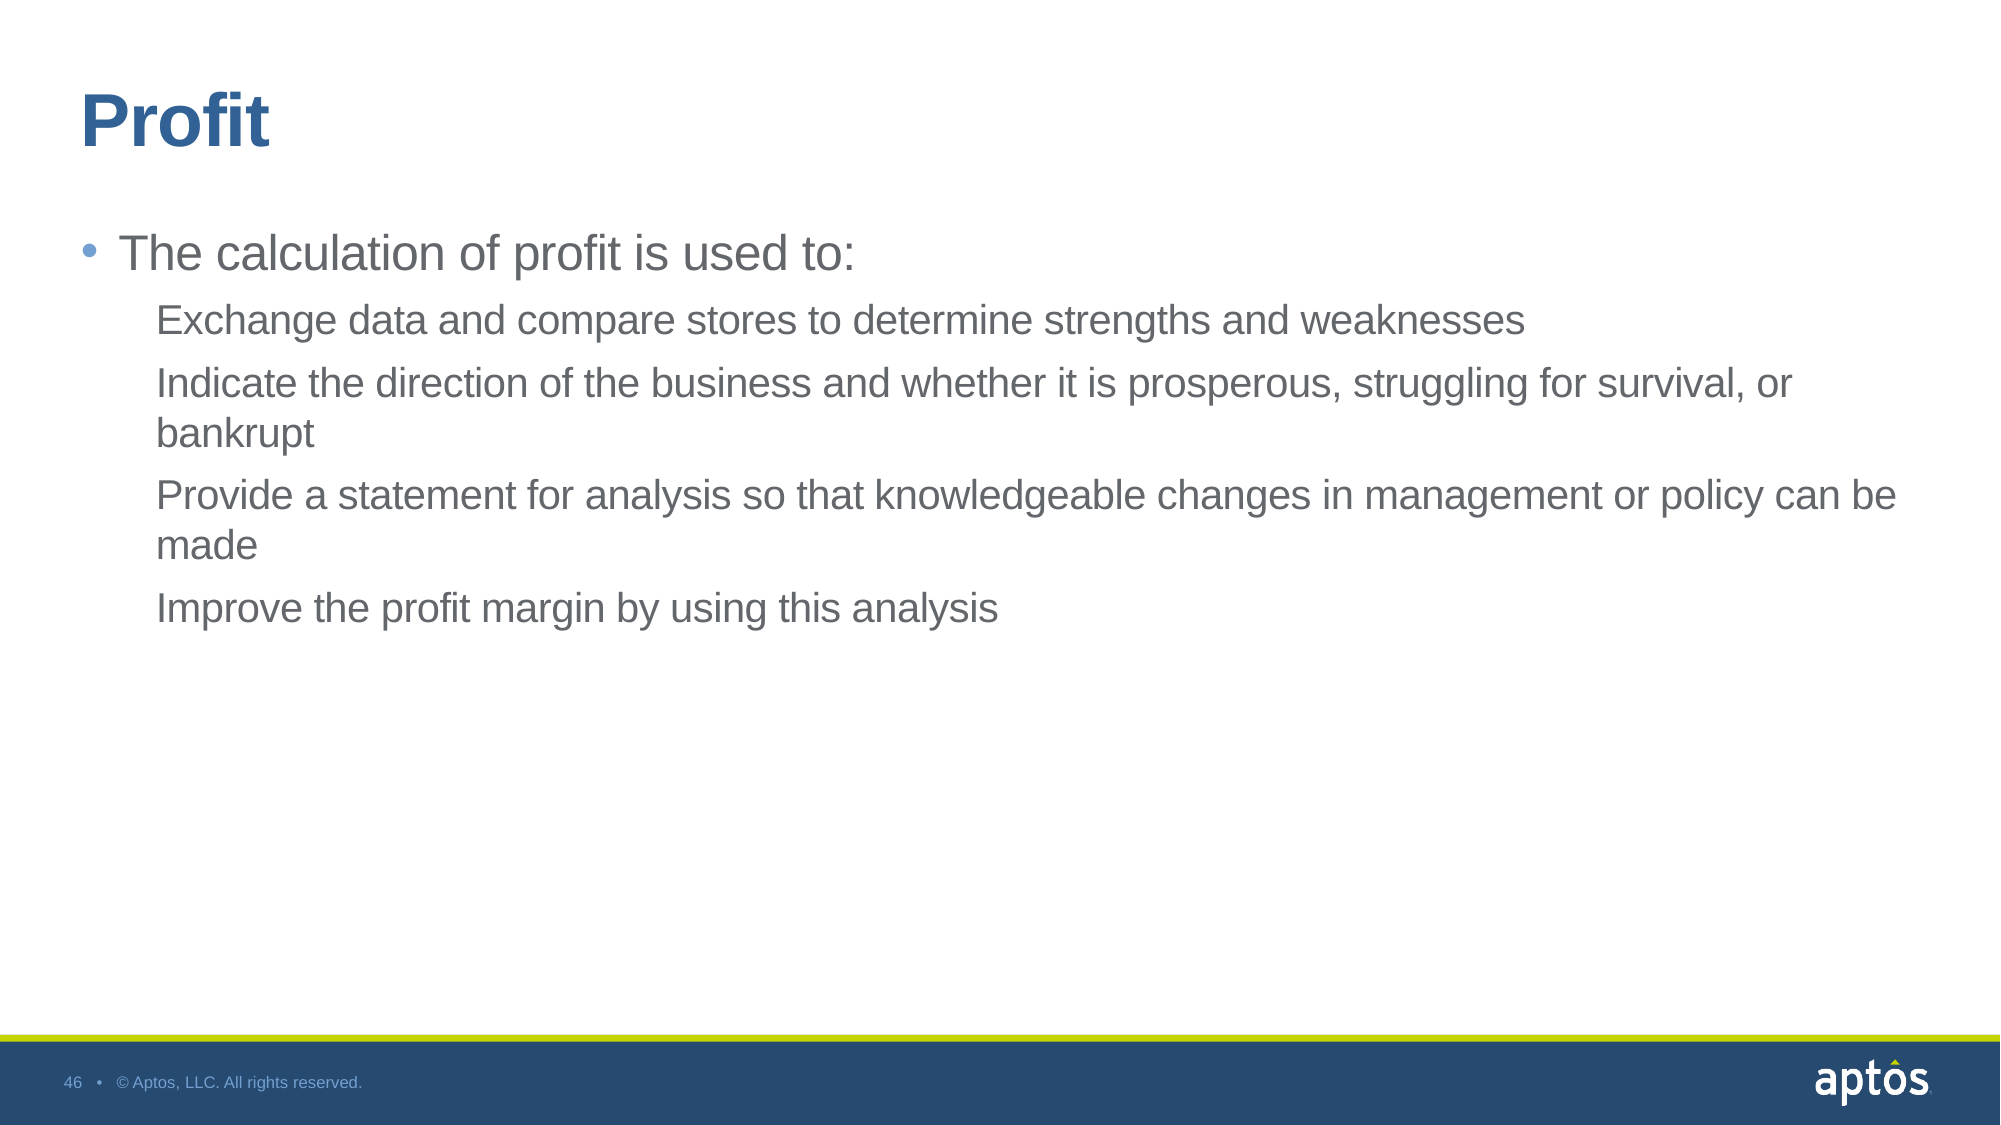

# Profit
The calculation of profit is used to:
Exchange data and compare stores to determine strengths and weaknesses
Indicate the direction of the business and whether it is prosperous, struggling for survival, or bankrupt
Provide a statement for analysis so that knowledgeable changes in management or policy can be made
Improve the profit margin by using this analysis